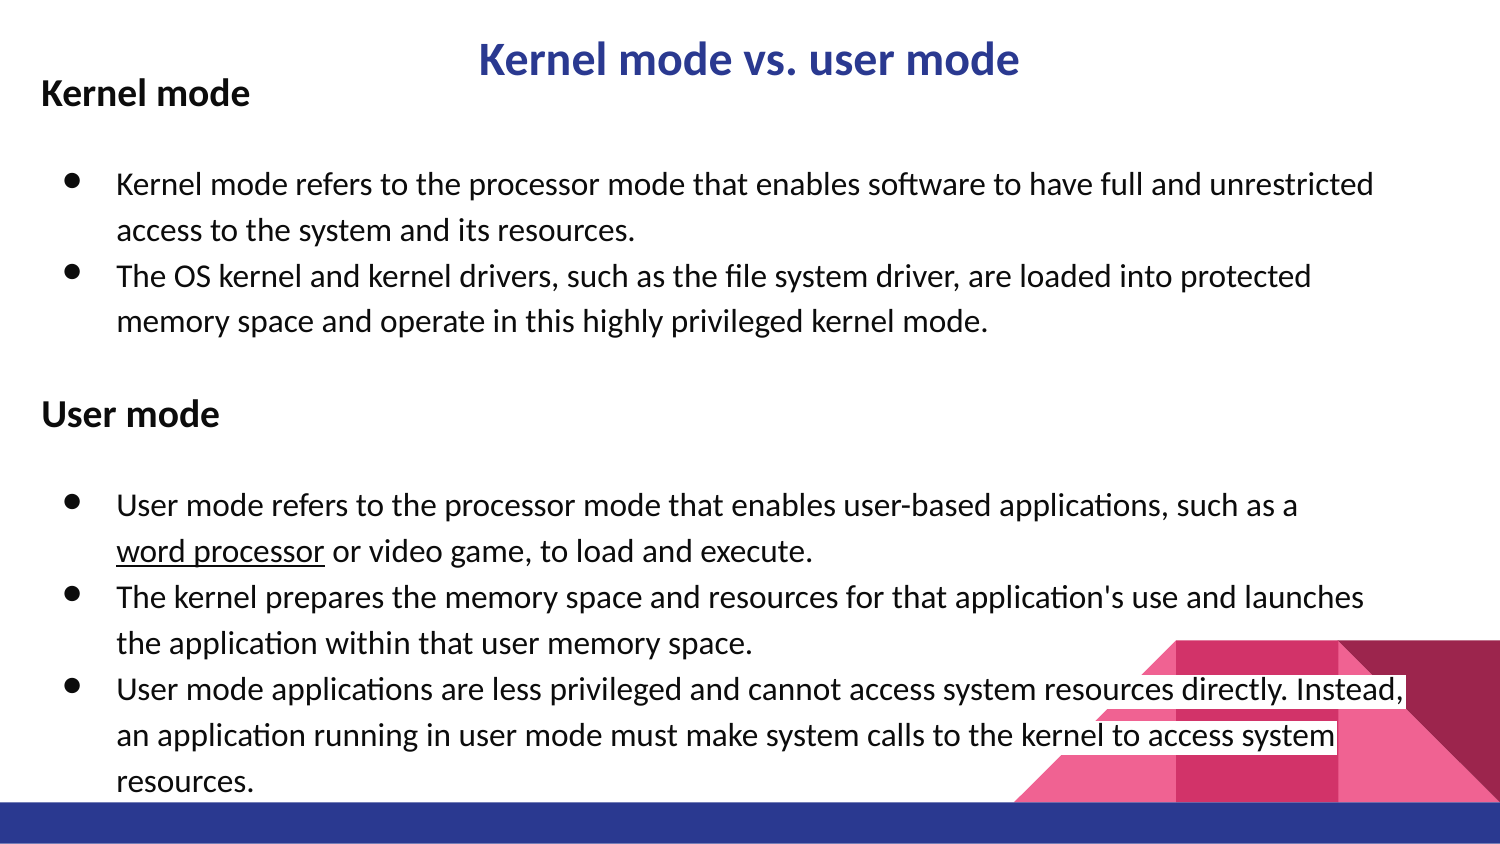

# Kernel mode vs. user mode
Kernel mode
Kernel mode refers to the processor mode that enables software to have full and unrestricted access to the system and its resources.
The OS kernel and kernel drivers, such as the file system driver, are loaded into protected memory space and operate in this highly privileged kernel mode.
User mode
User mode refers to the processor mode that enables user-based applications, such as a word processor or video game, to load and execute.
The kernel prepares the memory space and resources for that application's use and launches the application within that user memory space.
User mode applications are less privileged and cannot access system resources directly. Instead, an application running in user mode must make system calls to the kernel to access system resources.